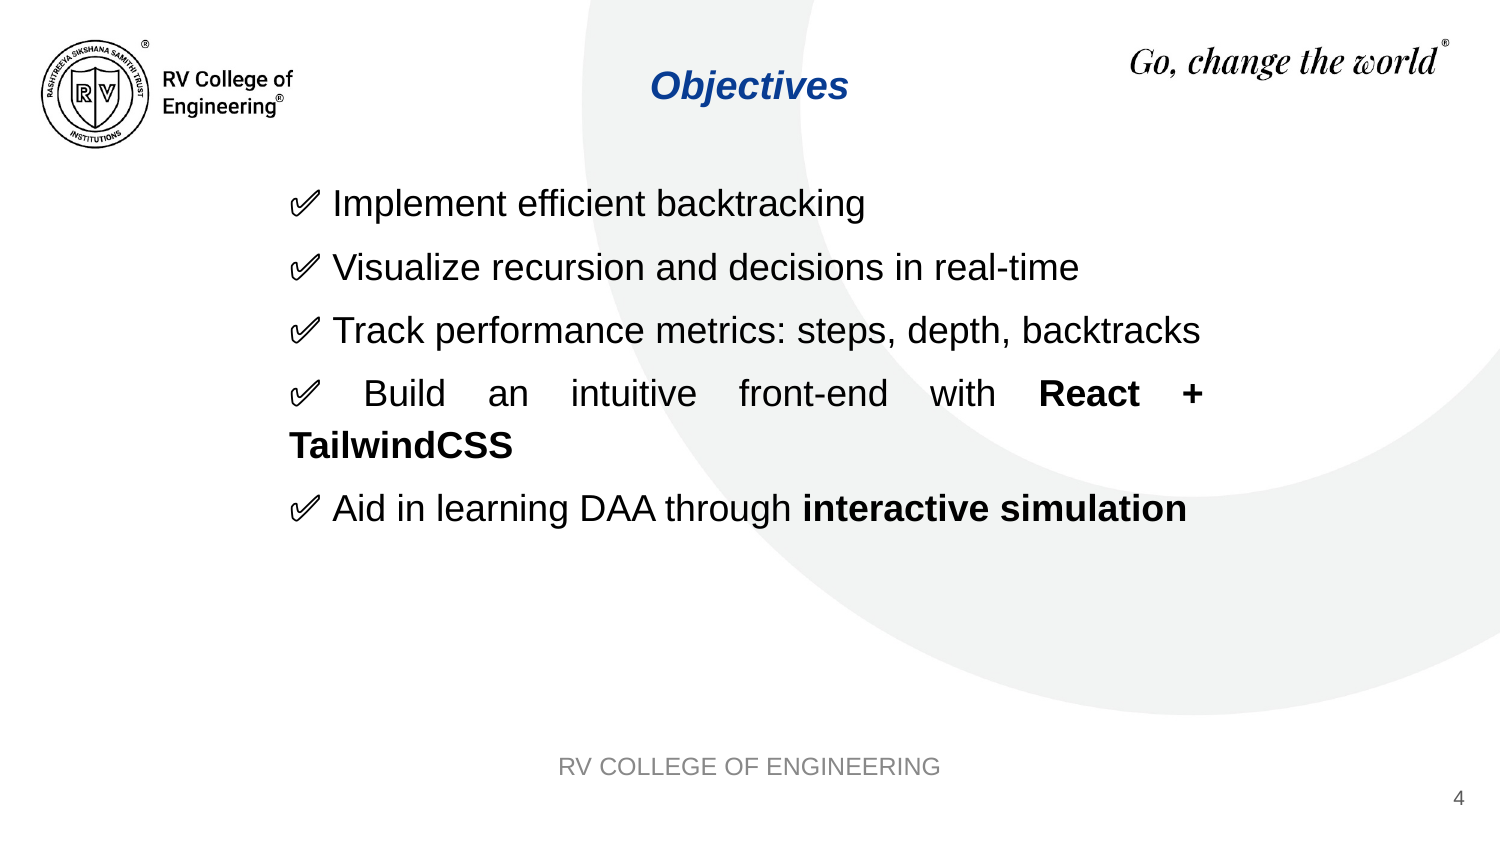

# Objectives
✅ Implement efficient backtracking

✅ Visualize recursion and decisions in real-time

✅ Track performance metrics: steps, depth, backtracks

✅ Build an intuitive front-end with React + TailwindCSS

✅ Aid in learning DAA through interactive simulation
RV COLLEGE OF ENGINEERING
4